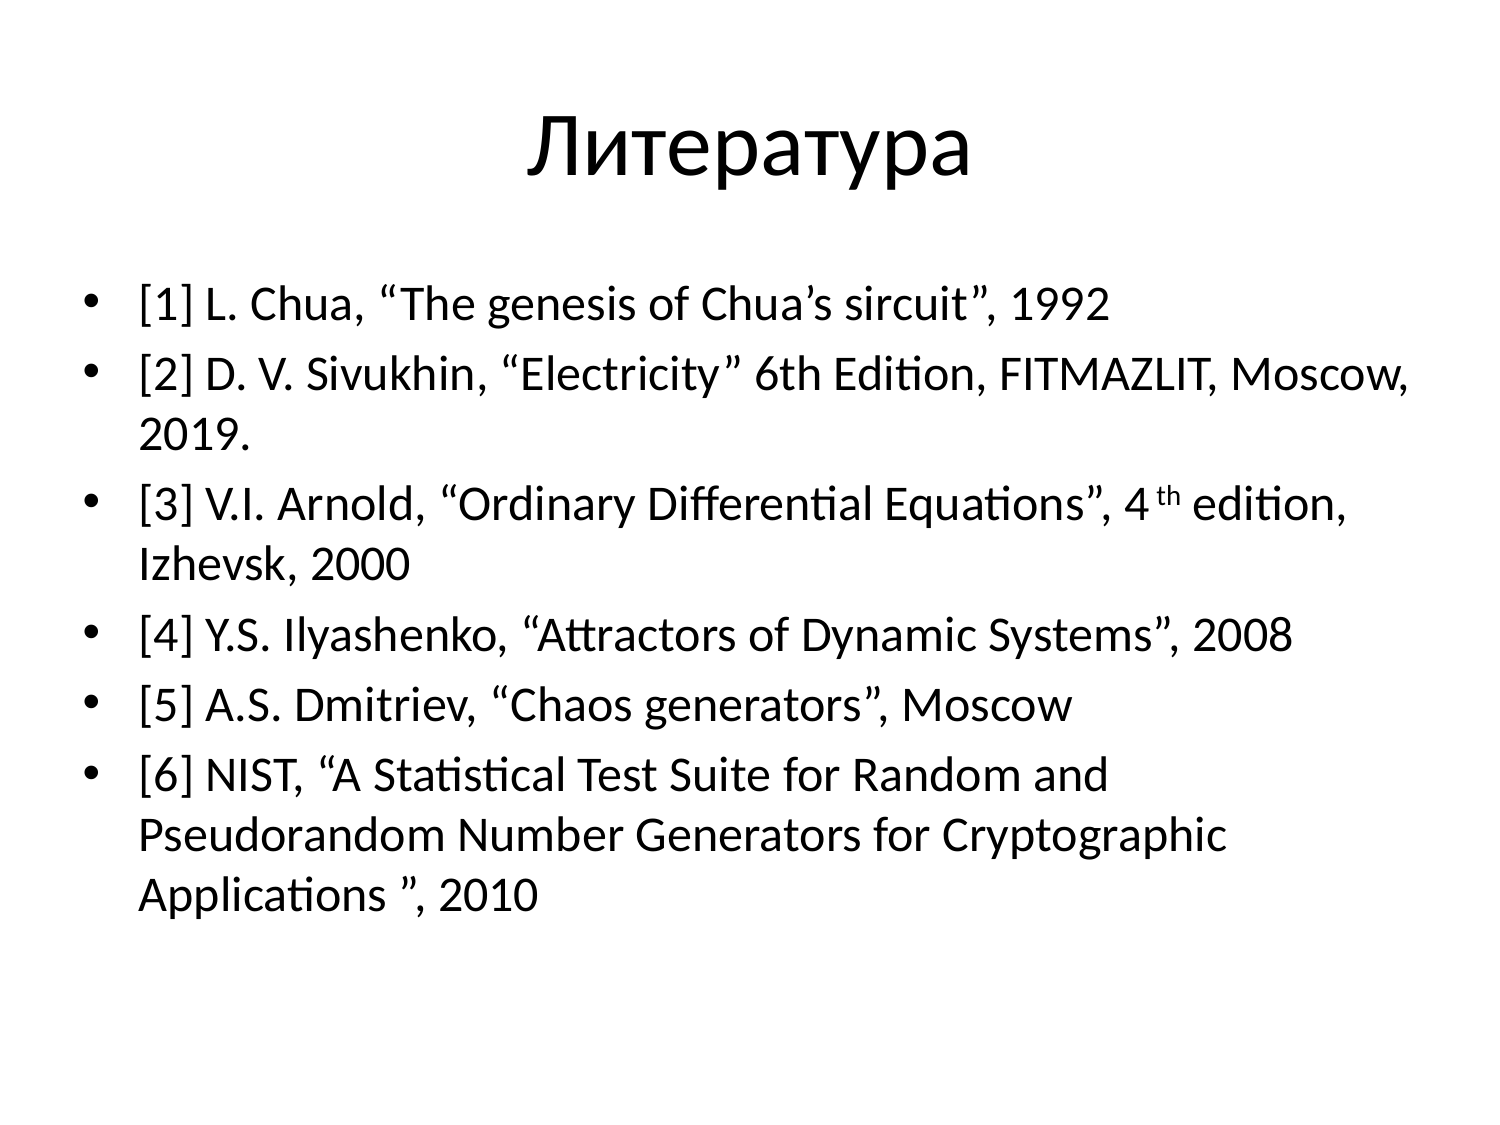

# Литература
[1] L. Chua, “The genesis of Chua’s sircuit”, 1992
[2] D. V. Sivukhin, “Electricity” 6th Edition, FITMAZLIT, Moscow, 2019.
[3] V.I. Arnold, “Ordinary Differential Equations”, 4 th edition, Izhevsk, 2000
[4] Y.S. Ilyashenko, “Attractors of Dynamic Systems”, 2008
[5] A.S. Dmitriev, “Chaos generators”, Moscow
[6] NIST, “A Statistical Test Suite for Random and Pseudorandom Number Generators for Cryptographic Applications ”, 2010
23